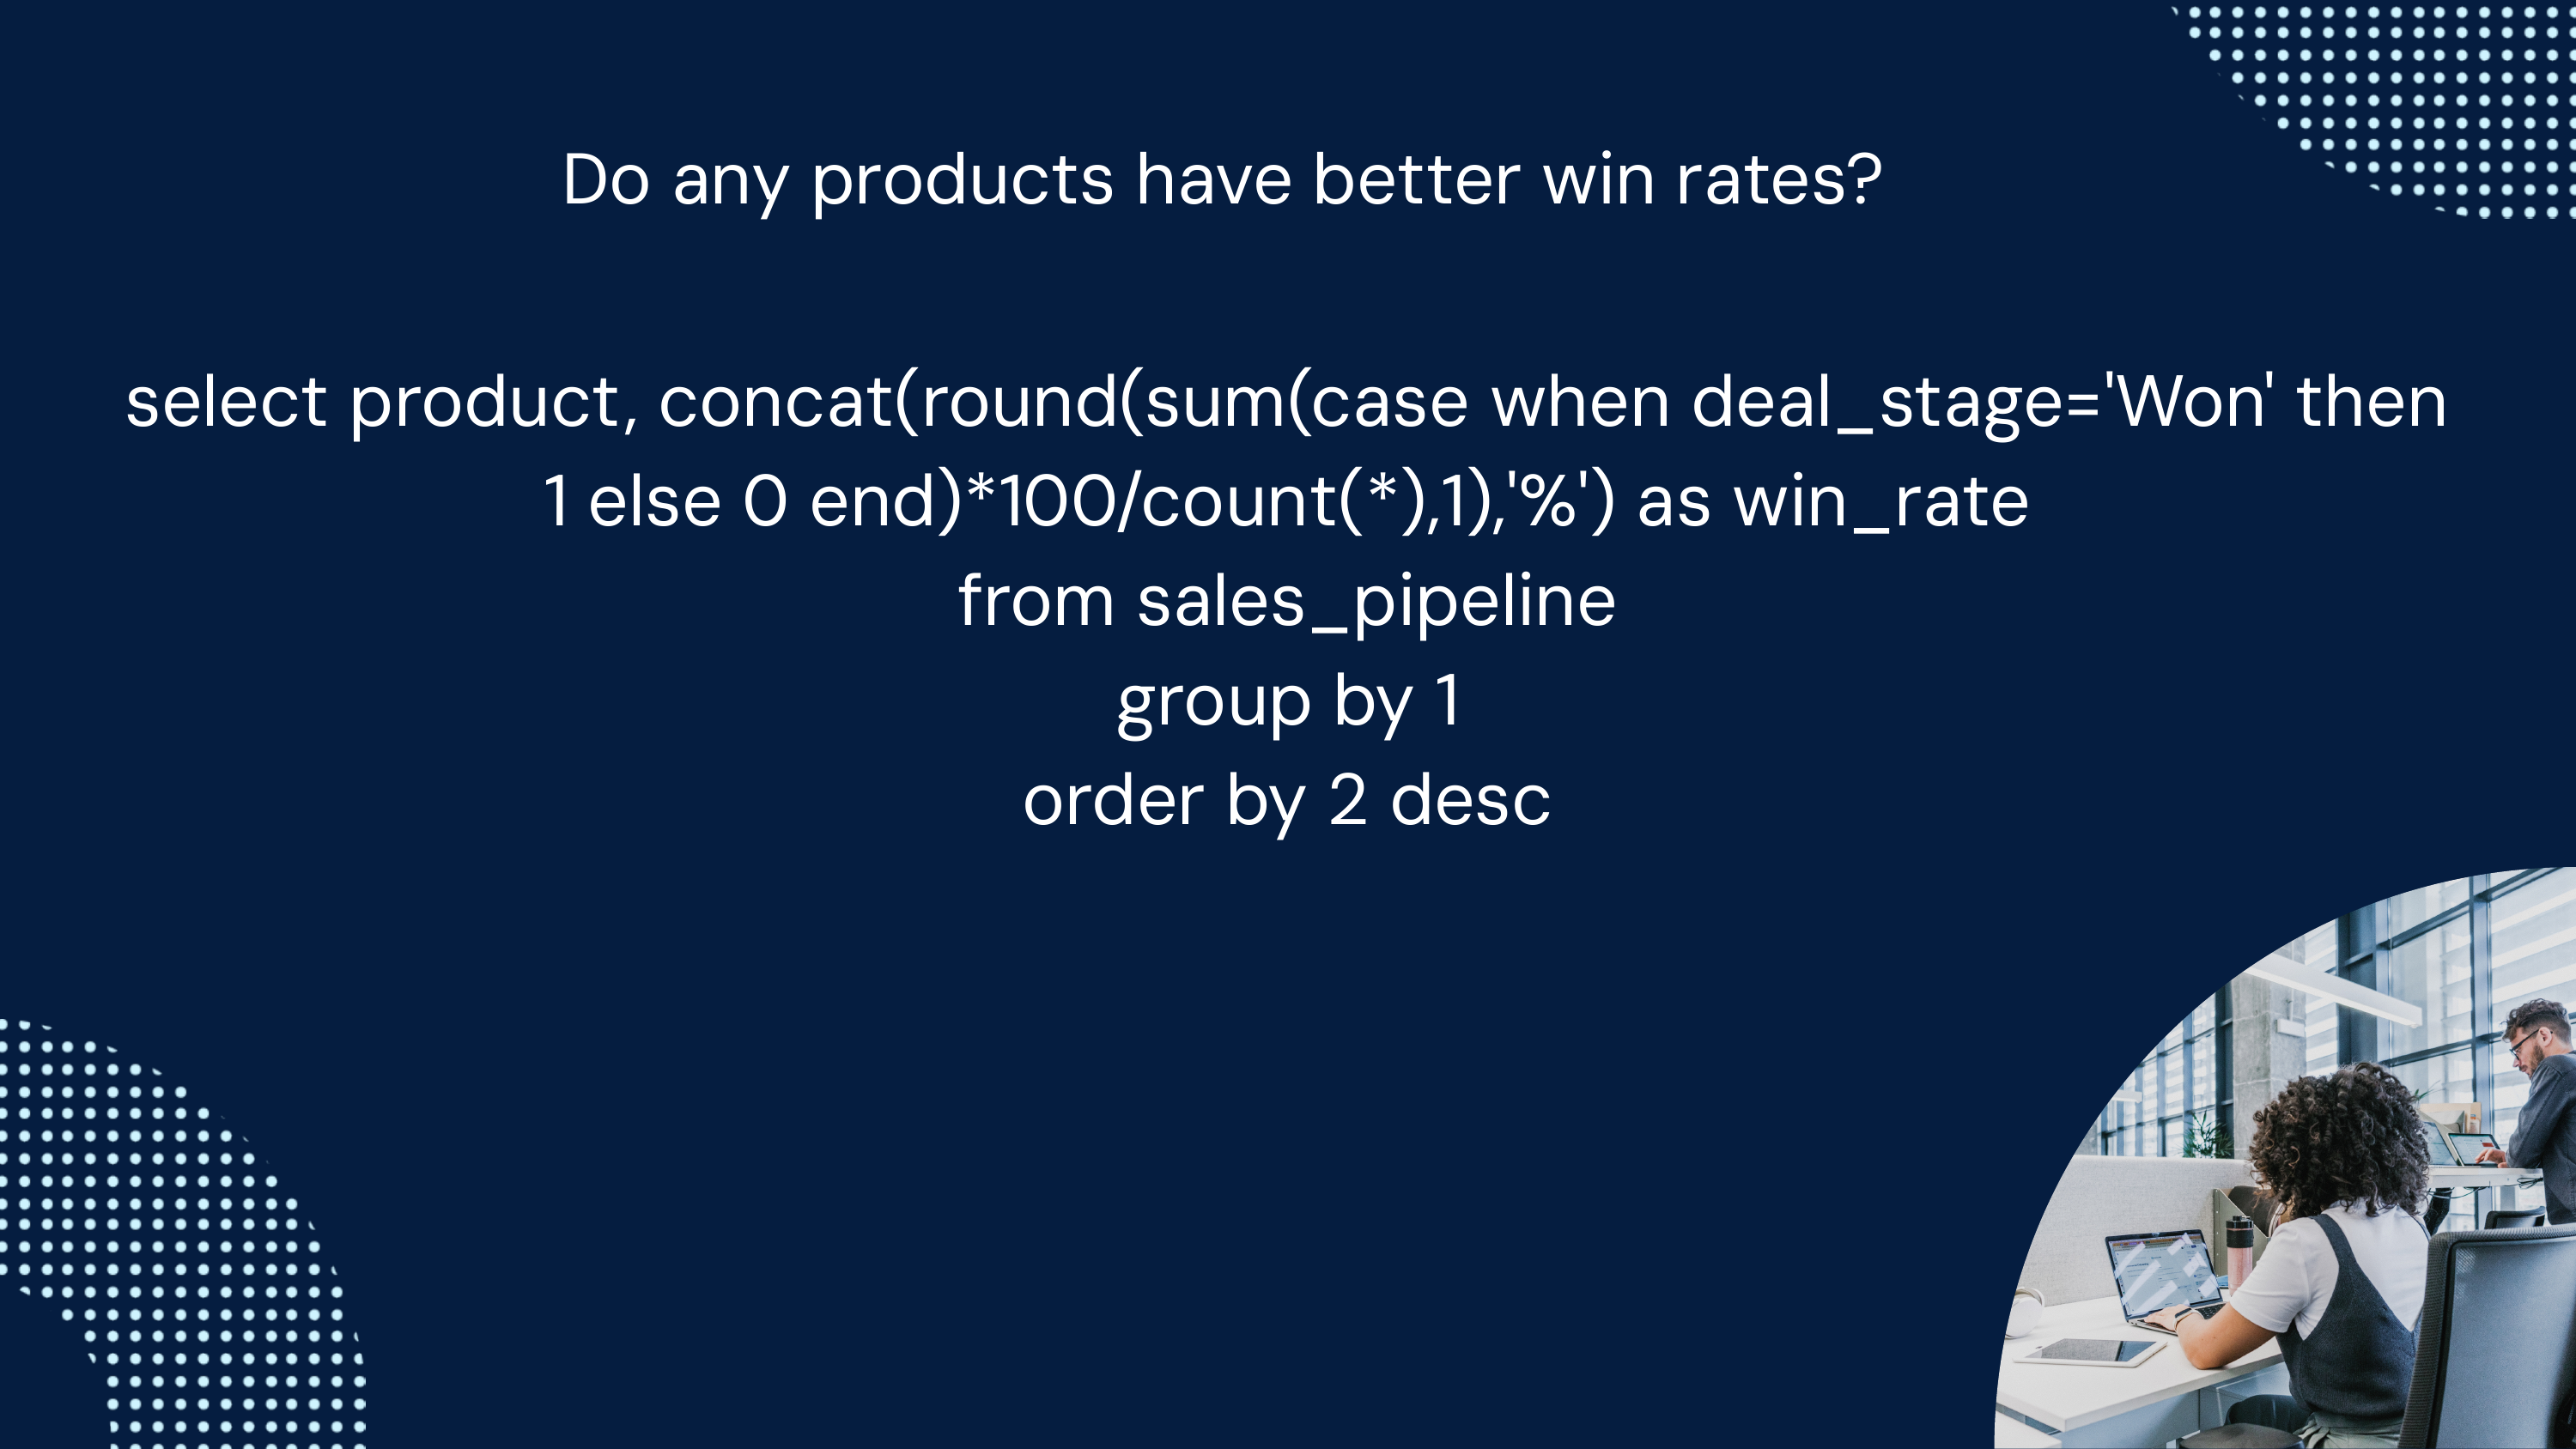

Do any products have better win rates?
select product, concat(round(sum(case when deal_stage='Won' then 1 else 0 end)*100/count(*),1),'%') as win_rate
from sales_pipeline
group by 1
order by 2 desc